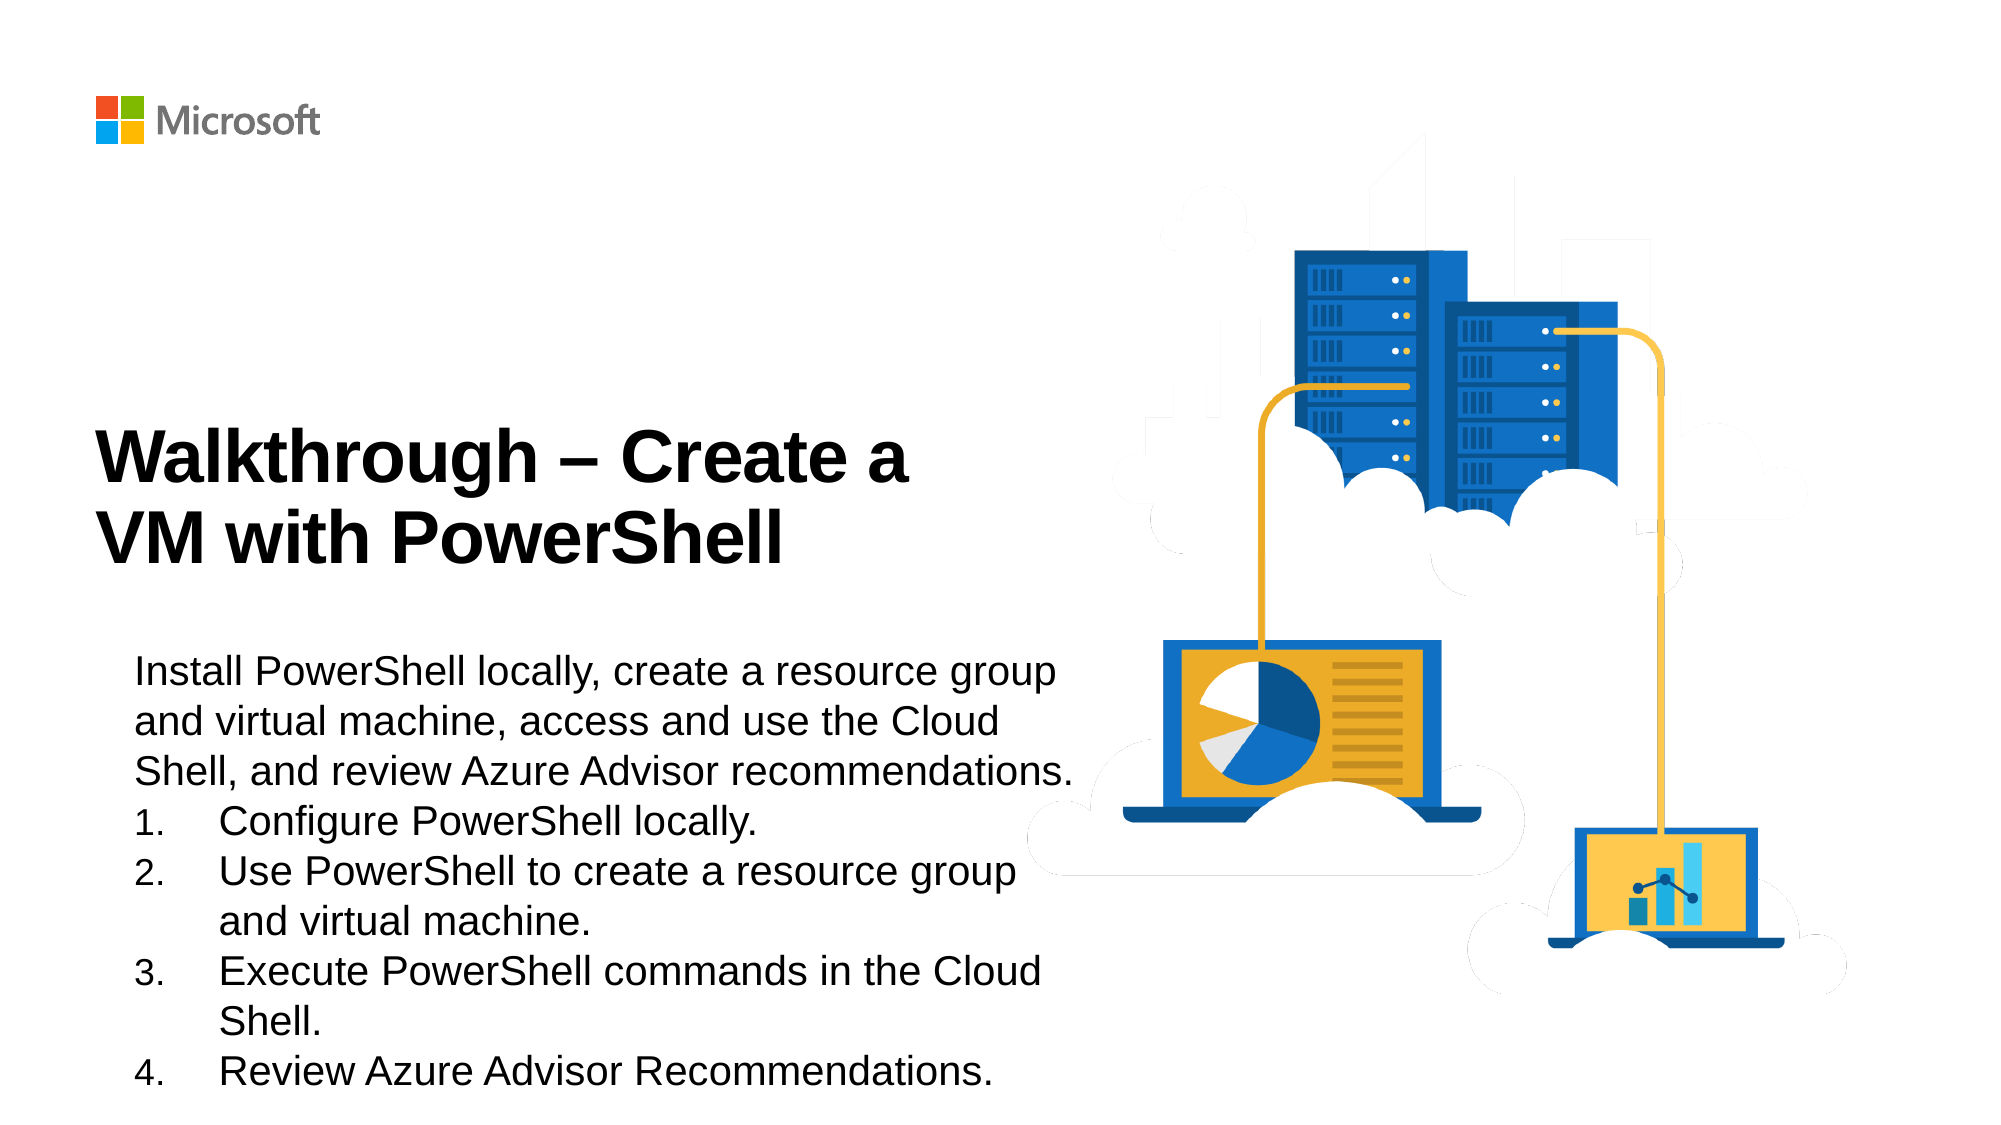

# Walkthrough – Create a VM with PowerShell
Install PowerShell locally, create a resource group and virtual machine, access and use the Cloud Shell, and review Azure Advisor recommendations.
Configure PowerShell locally.
Use PowerShell to create a resource group and virtual machine.
Execute PowerShell commands in the Cloud Shell.
Review Azure Advisor Recommendations.